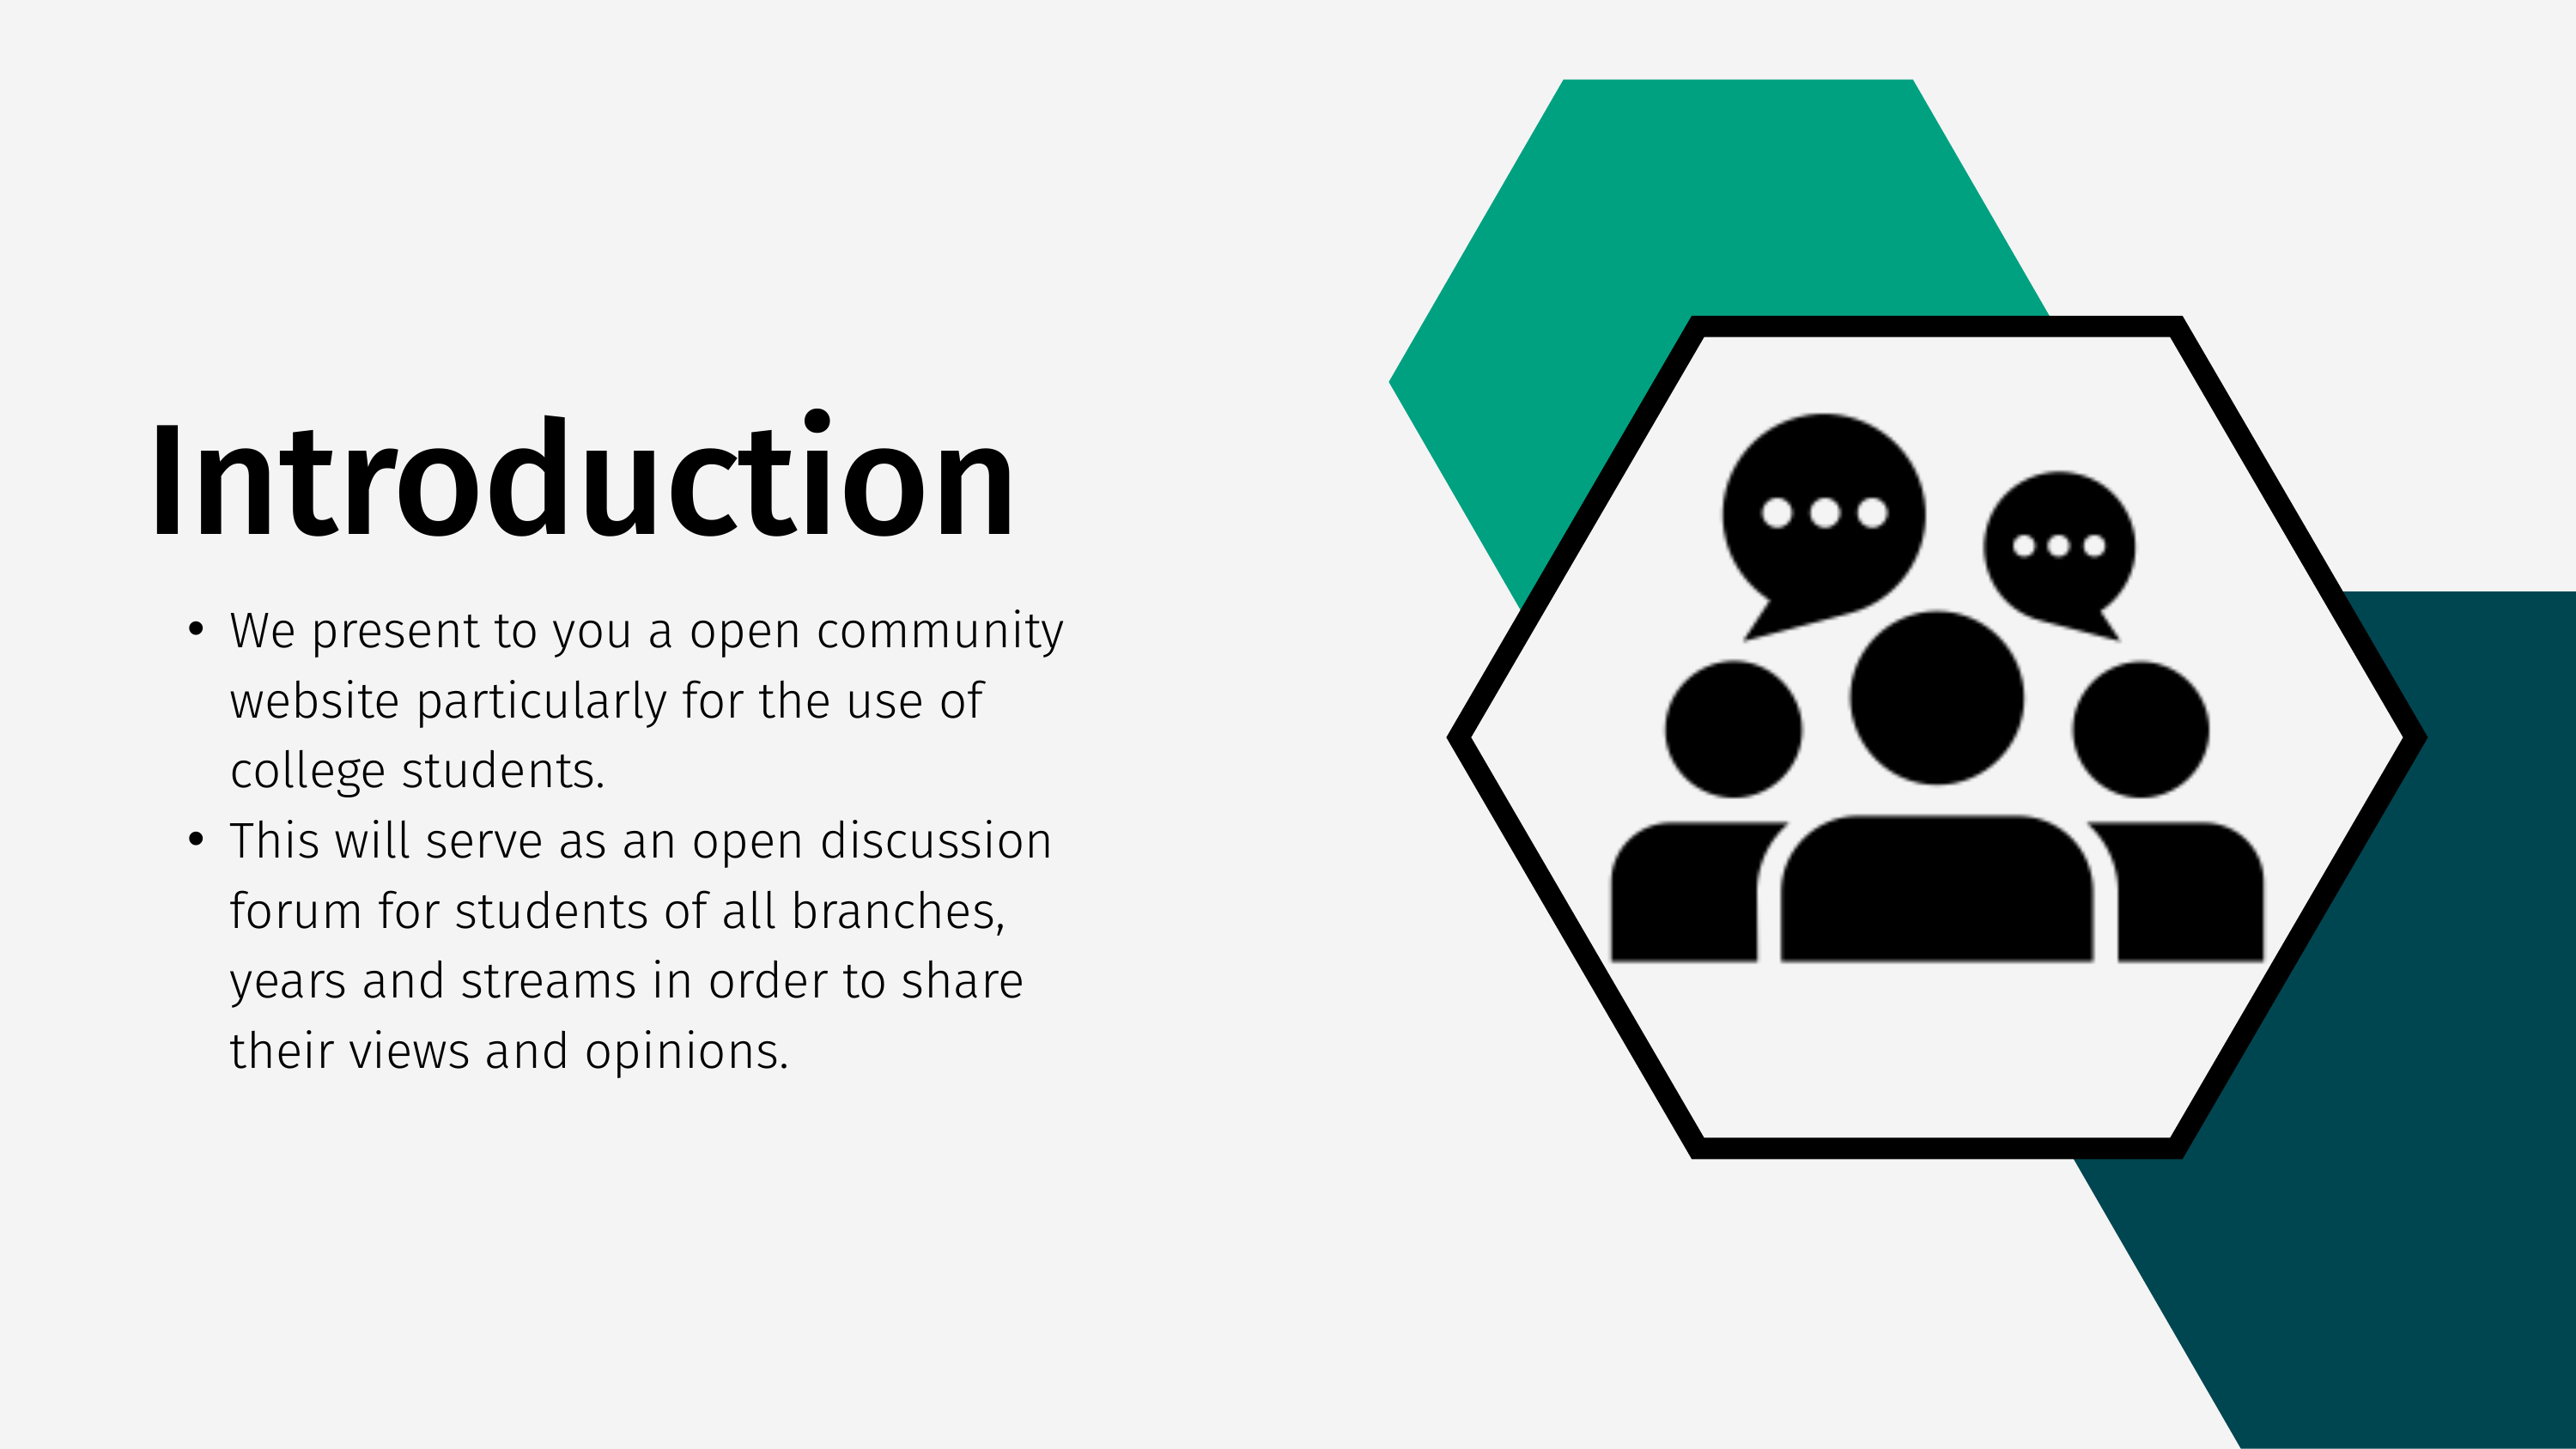

Introduction
We present to you a open community website particularly for the use of college students.
This will serve as an open discussion forum for students of all branches, years and streams in order to share their views and opinions.